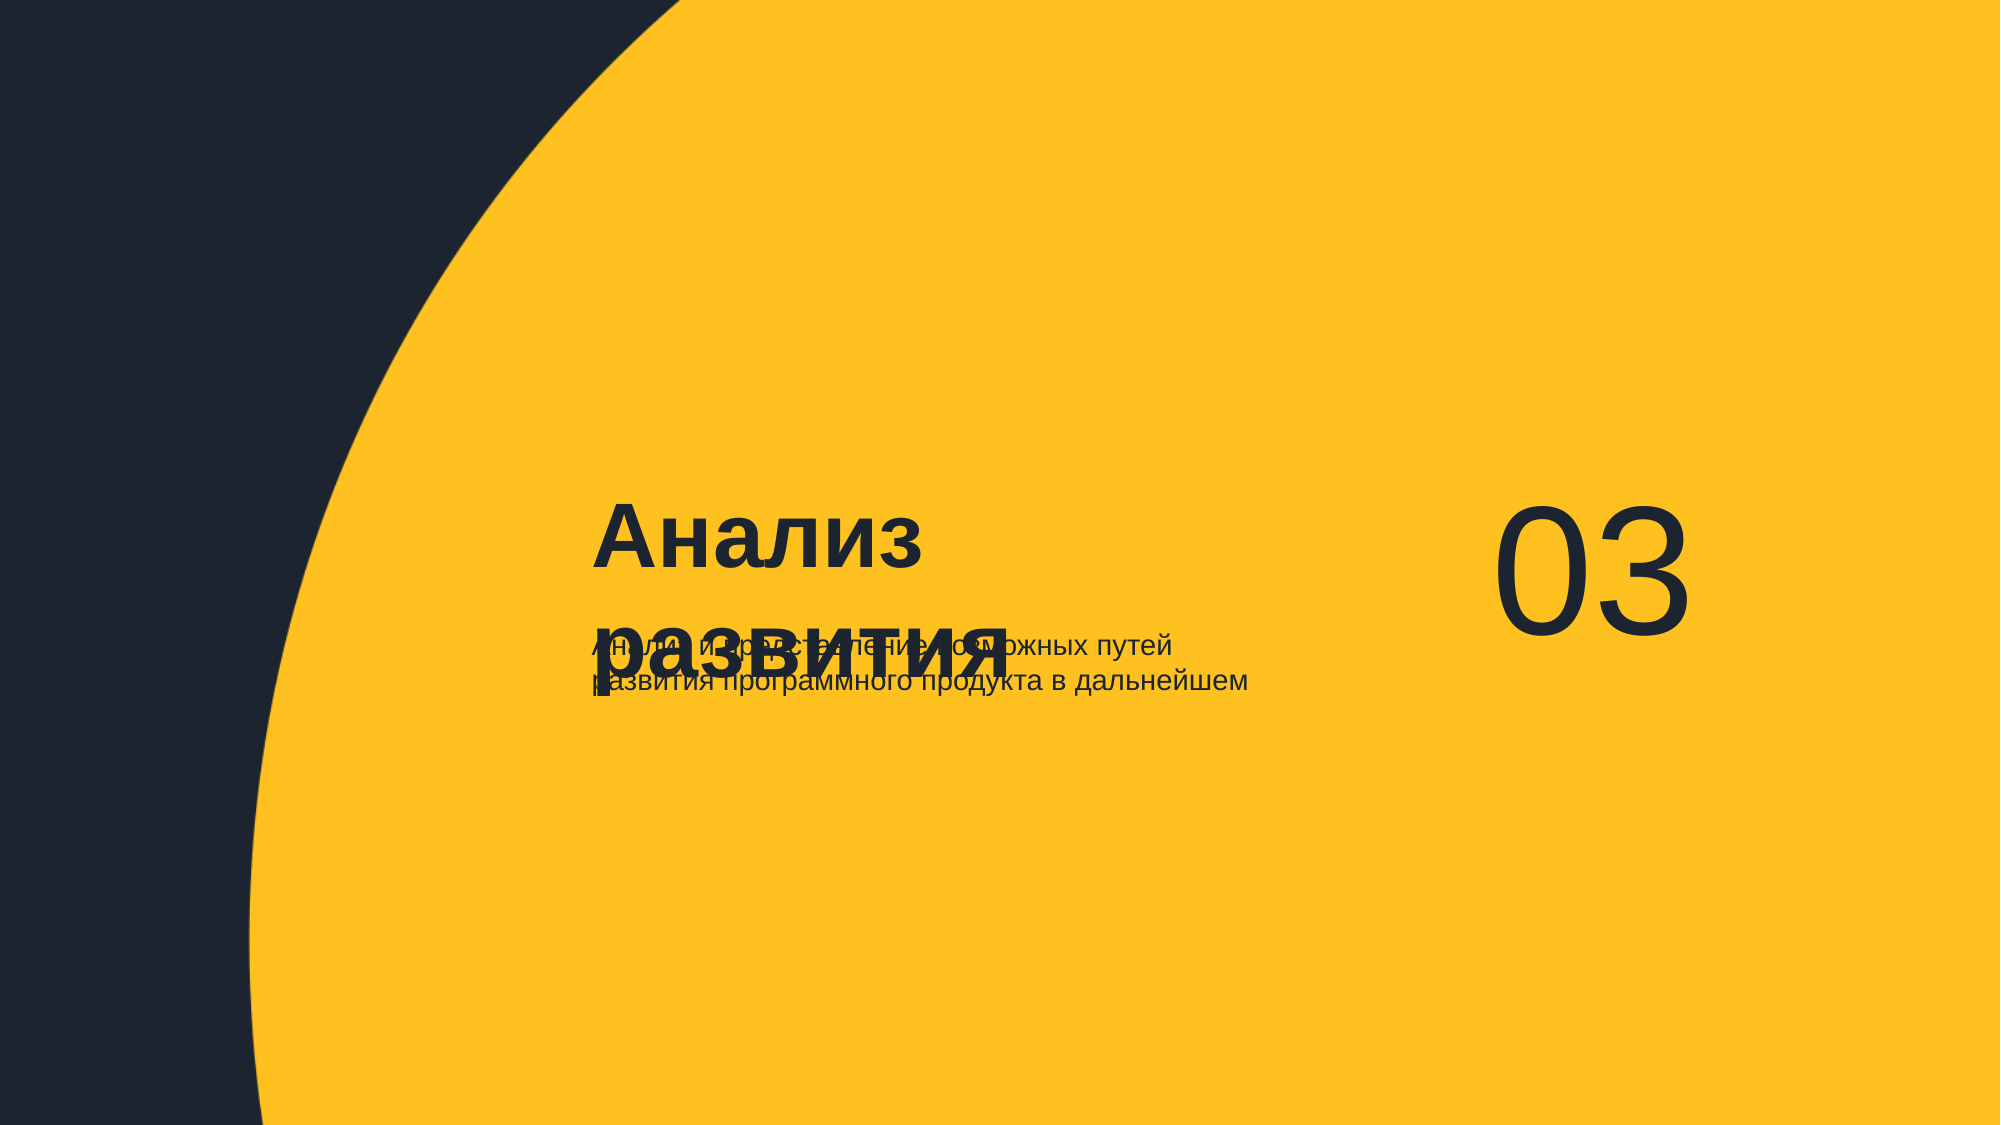

03
Анализ развития
Анализ и представление возможных путей развития программного продукта в дальнейшем